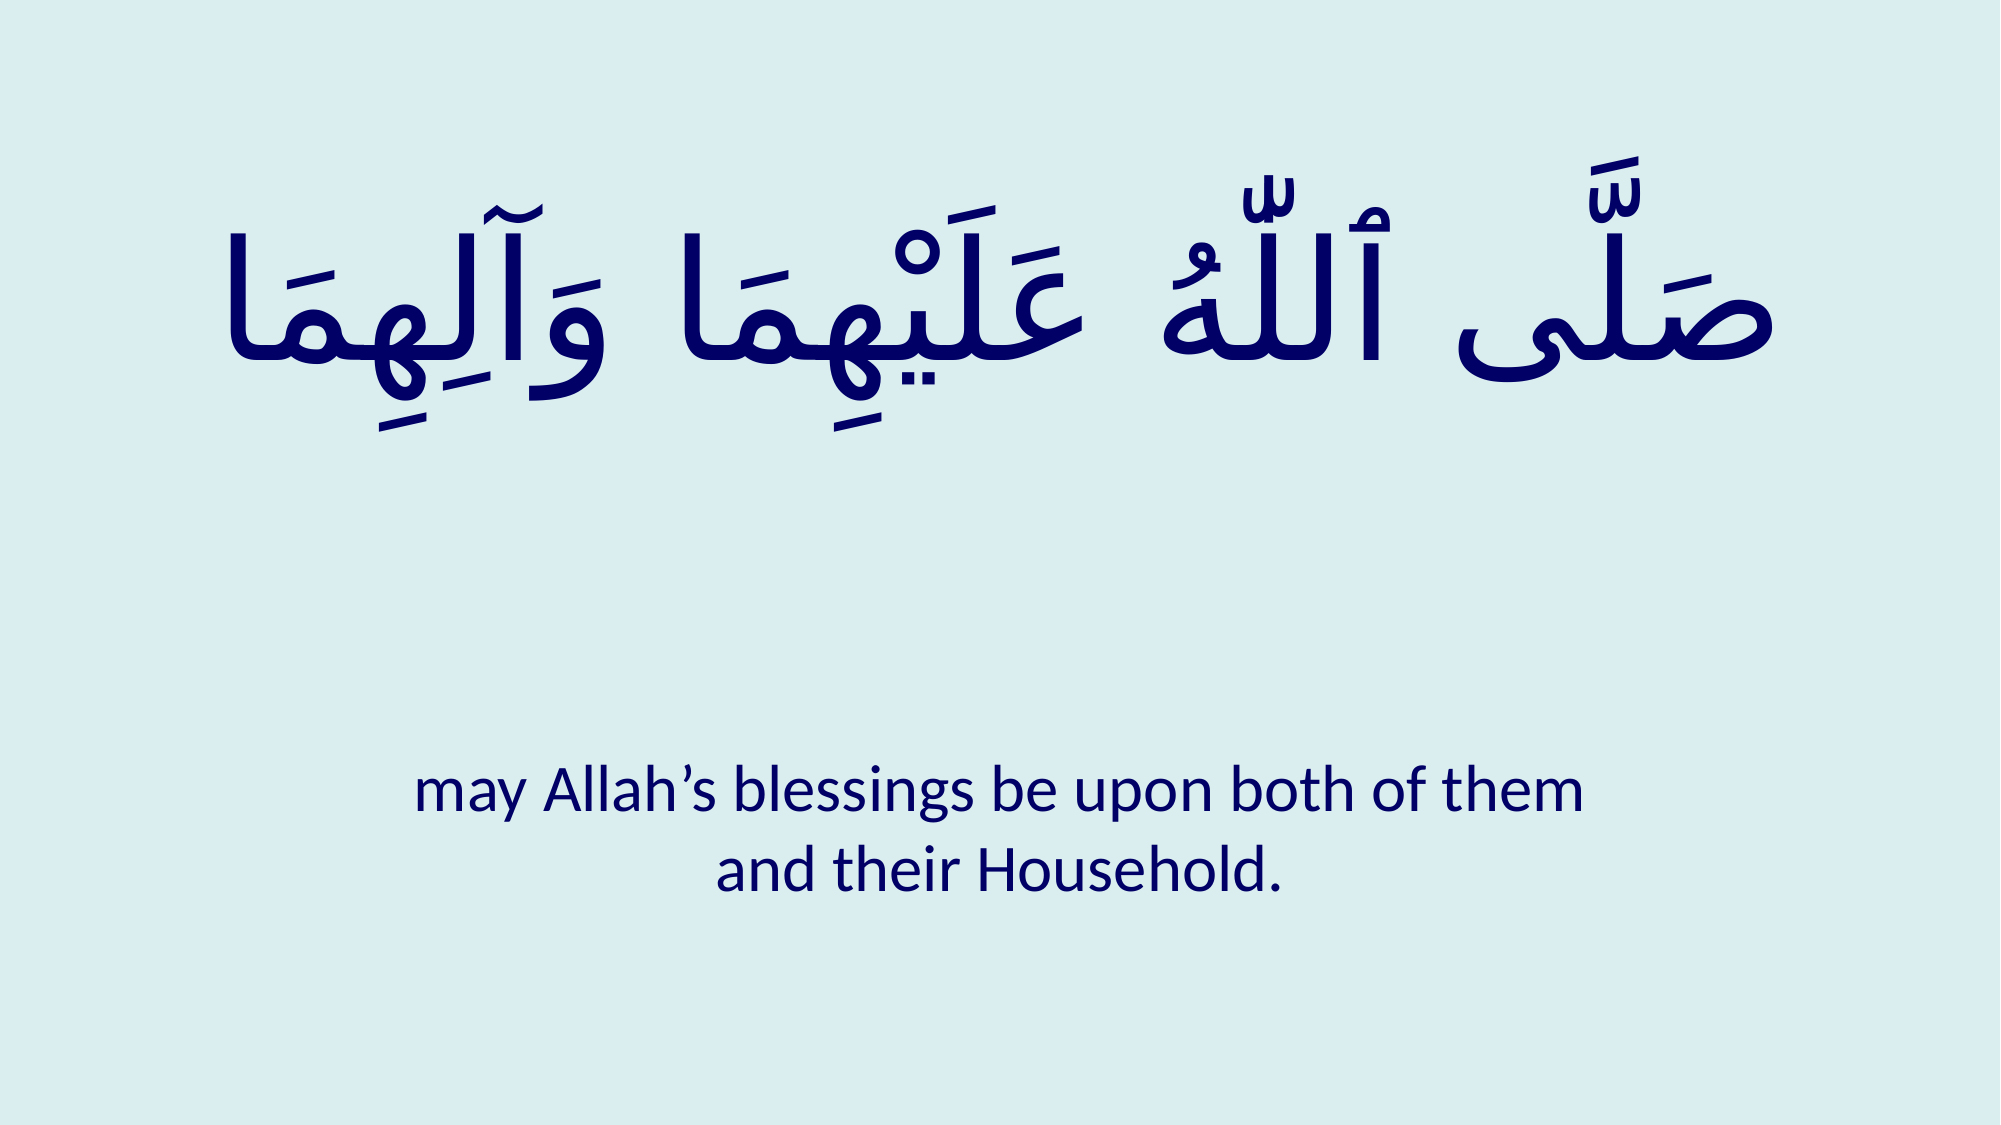

# صَلَّى ٱللّٰهُ عَلَيْهِمَا وَآلِهِمَا
may Allah’s blessings be upon both of them and their Household.